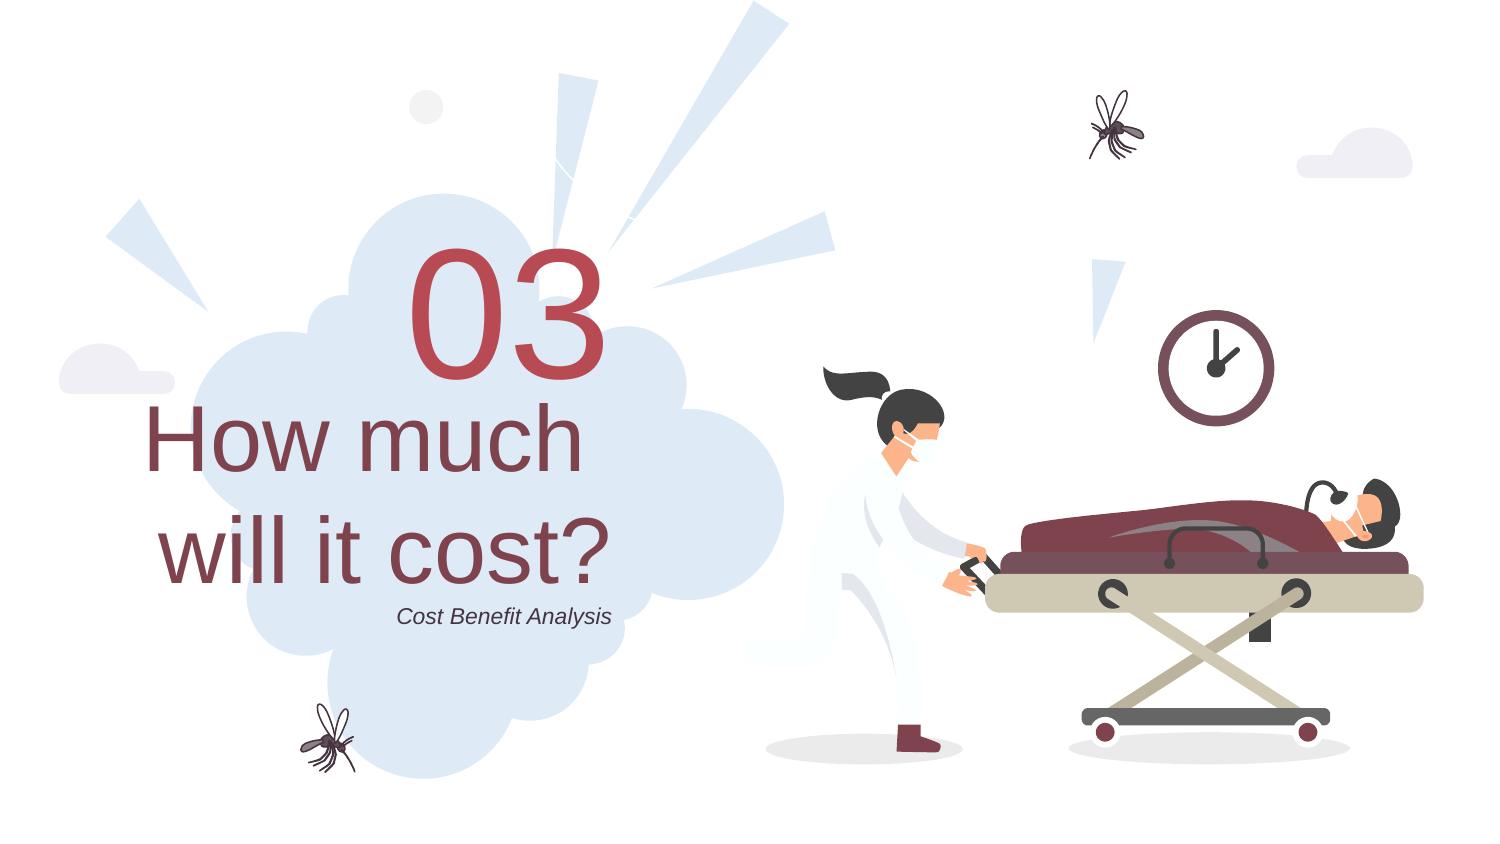

03

# How much will it cost?
Cost Benefit Analysis